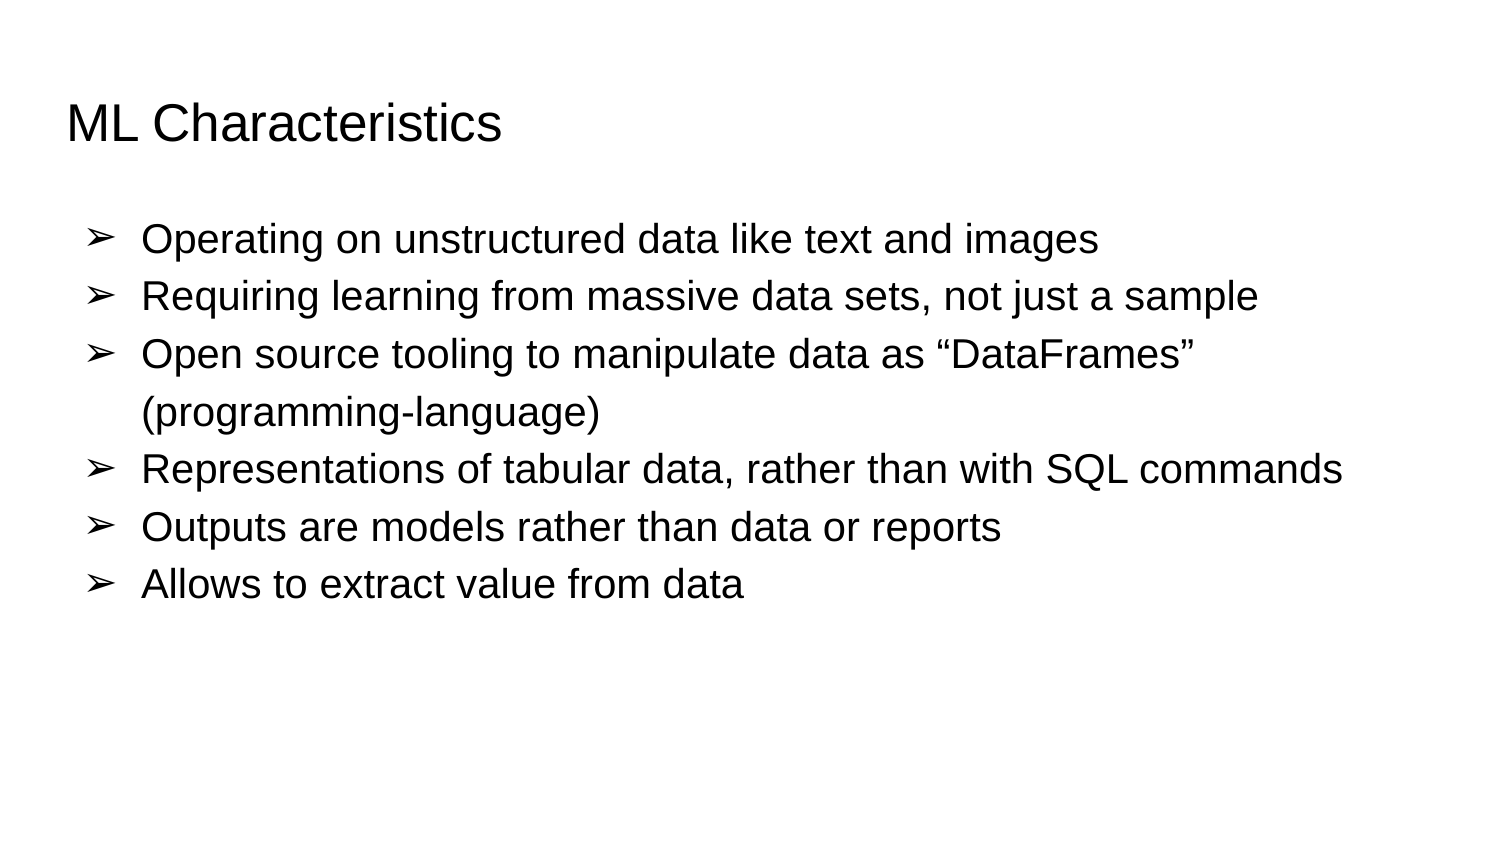

# ML Characteristics
Operating on unstructured data like text and images
Requiring learning from massive data sets, not just a sample
Open source tooling to manipulate data as “DataFrames” (programming-language)
Representations of tabular data, rather than with SQL commands
Outputs are models rather than data or reports
Allows to extract value from data